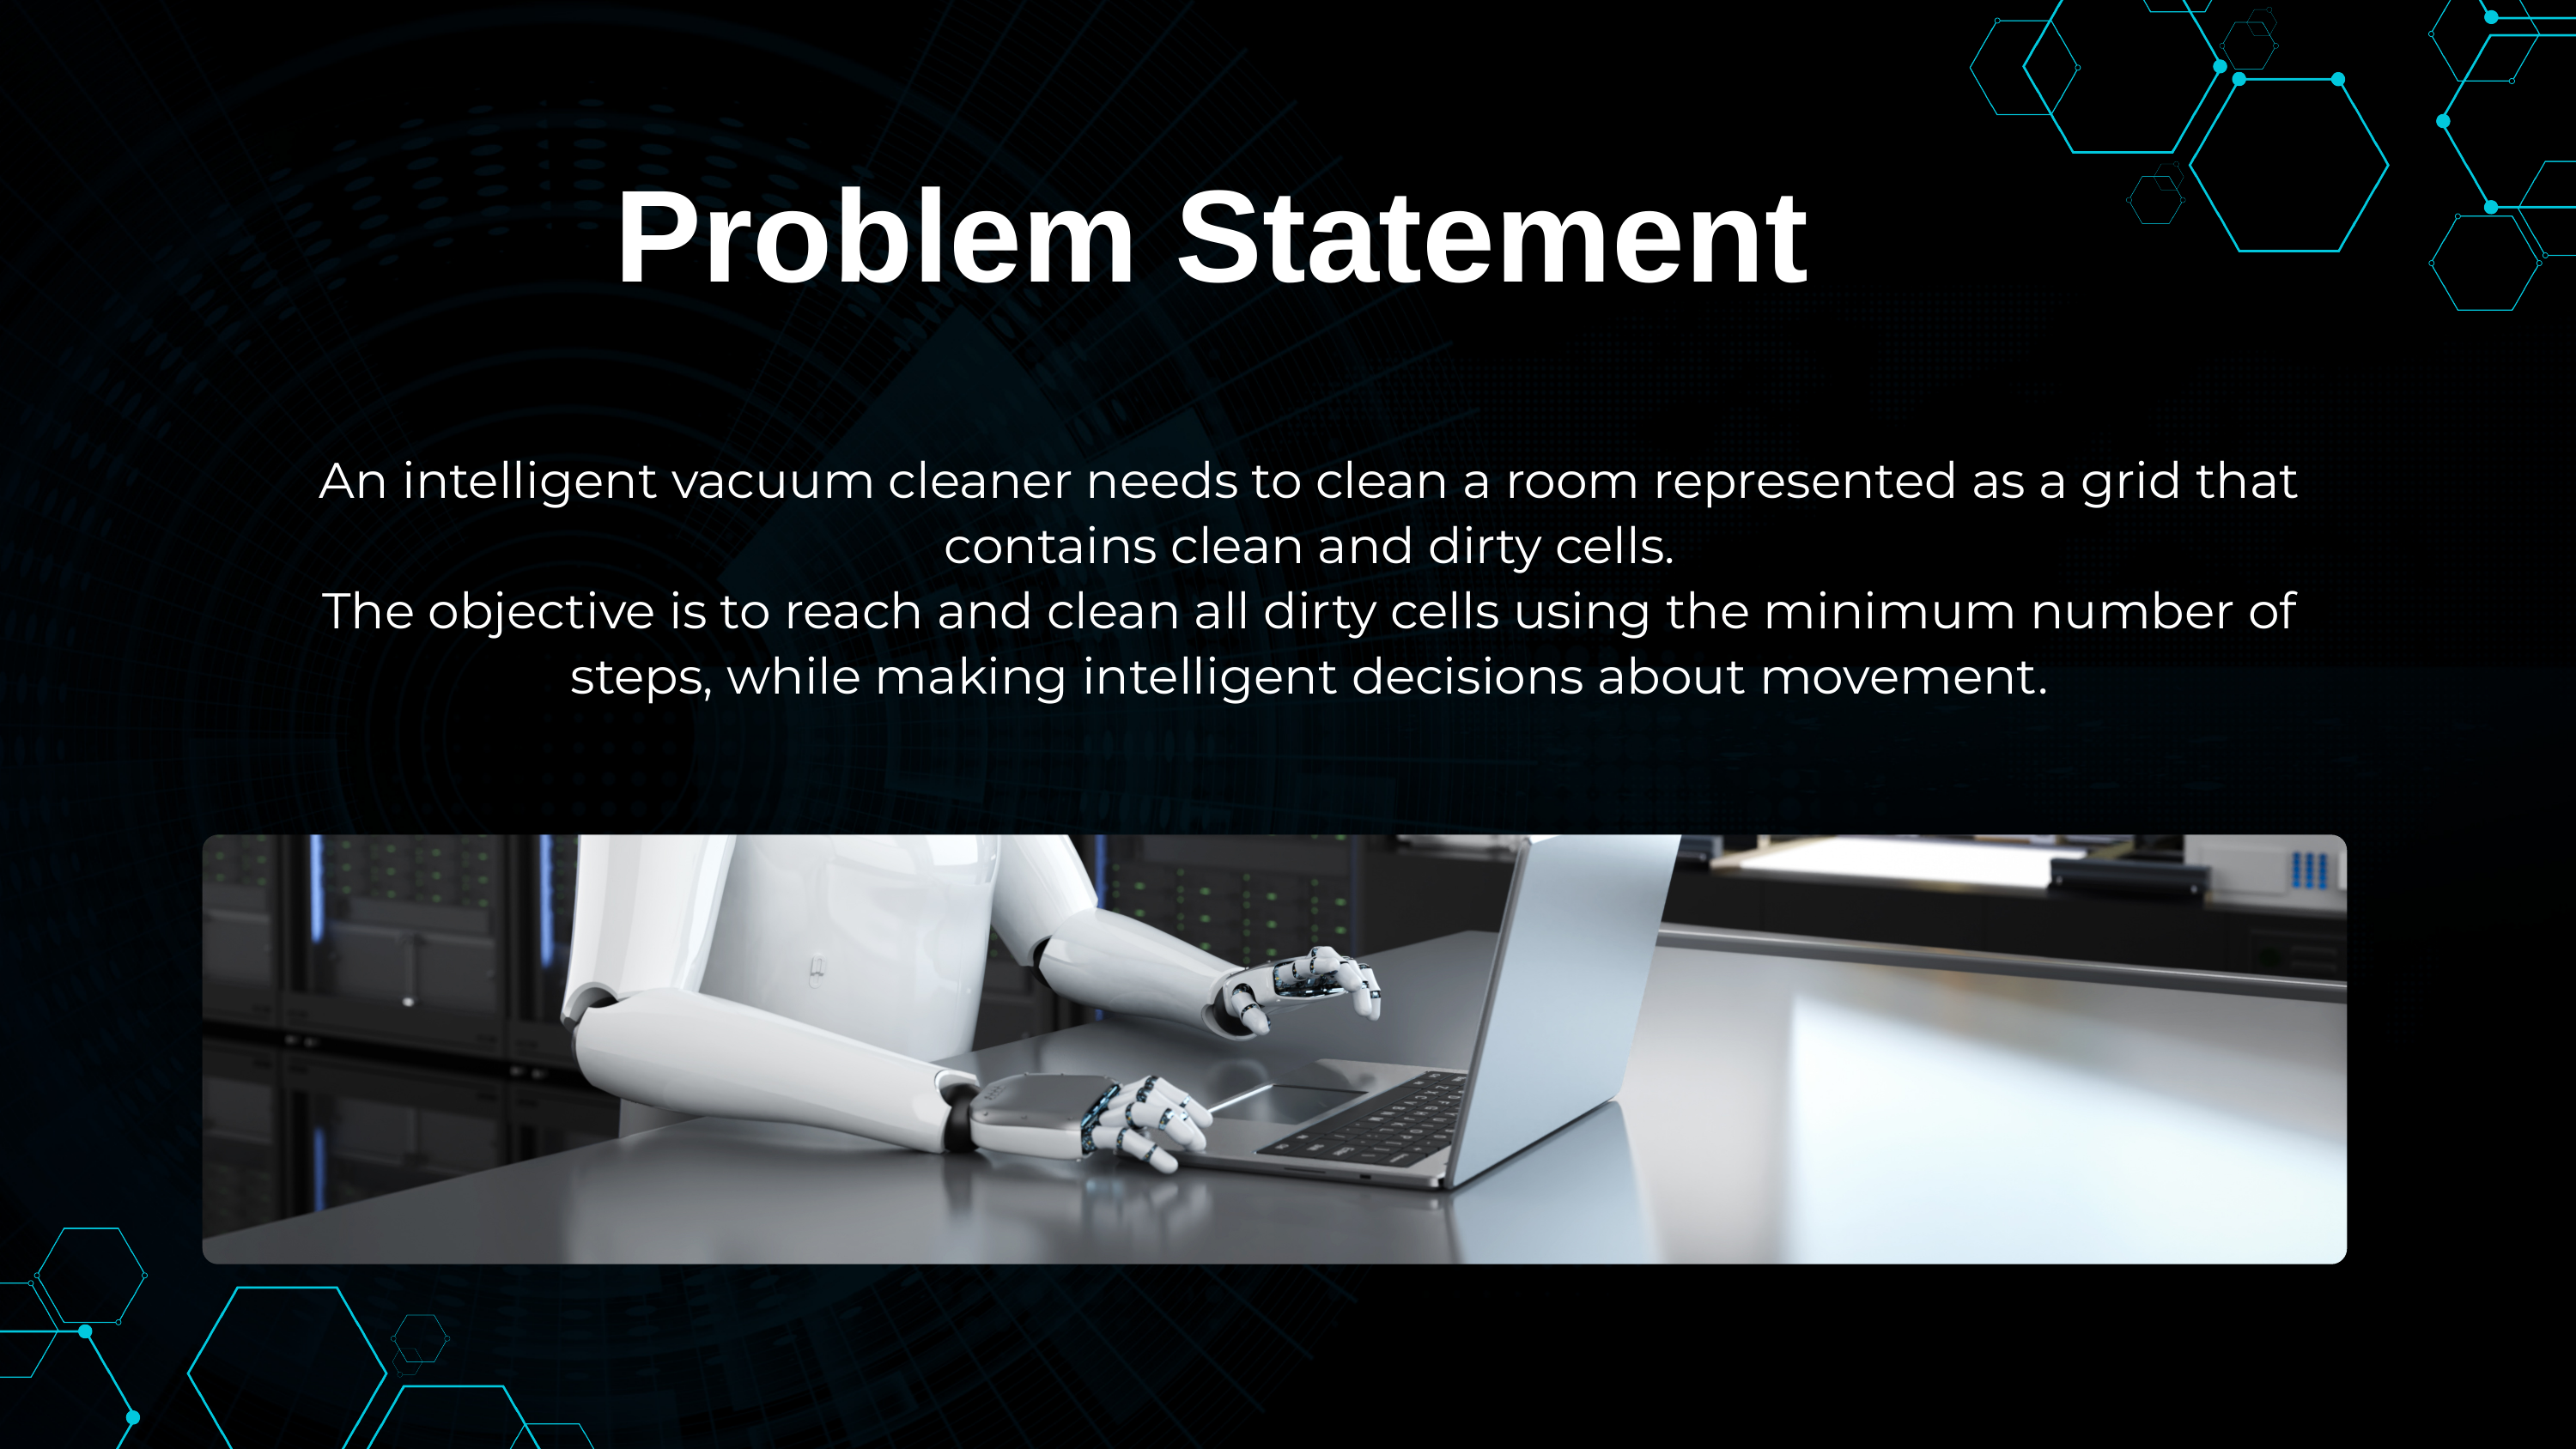

Problem Statement
An intelligent vacuum cleaner needs to clean a room represented as a grid that contains clean and dirty cells.
The objective is to reach and clean all dirty cells using the minimum number of steps, while making intelligent decisions about movement.